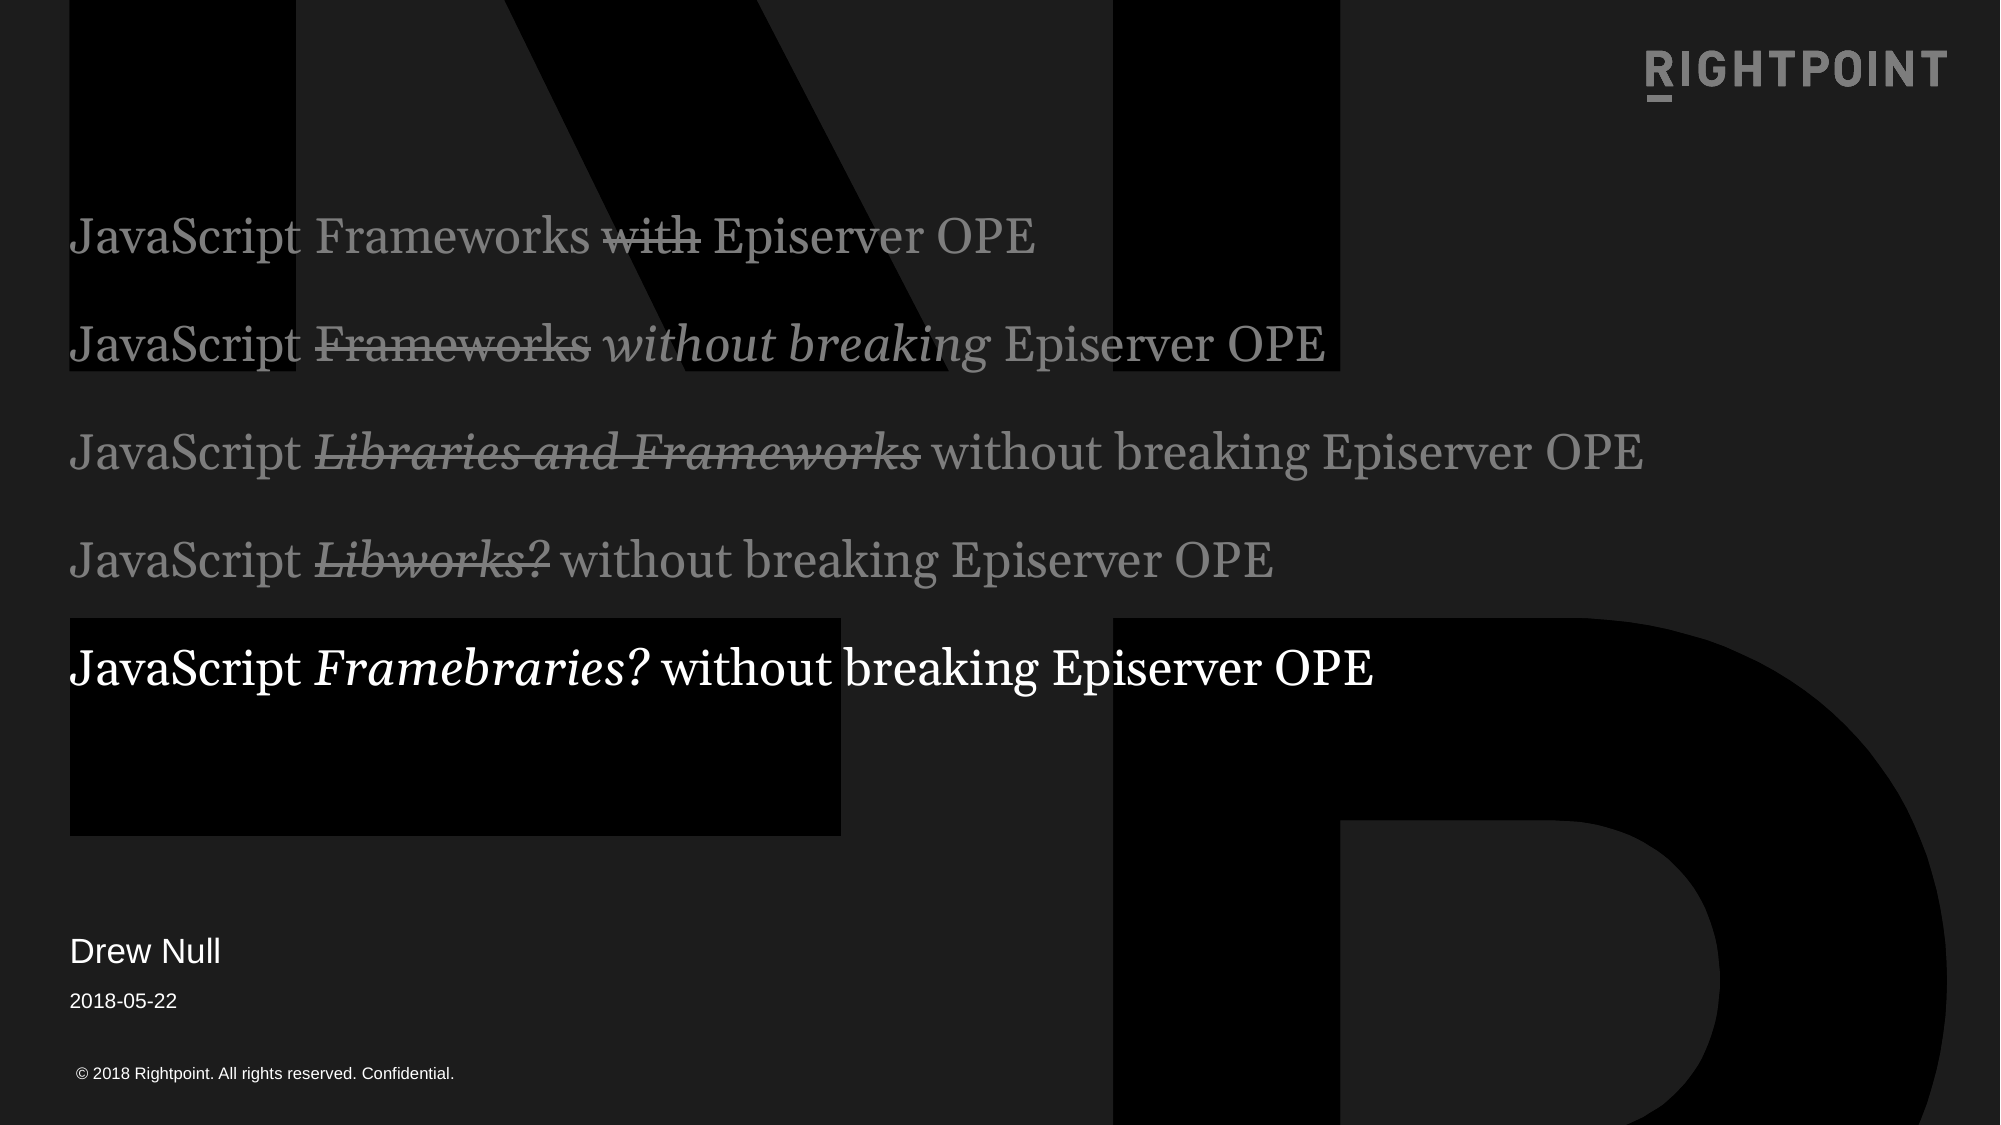

# JavaScript Frameworks with Episerver OPE JavaScript Frameworks without breaking Episerver OPE JavaScript Libraries and Frameworks without breaking Episerver OPE JavaScript Libworks? without breaking Episerver OPE JavaScript Framebraries? without breaking Episerver OPE
Drew Null
2018-05-22